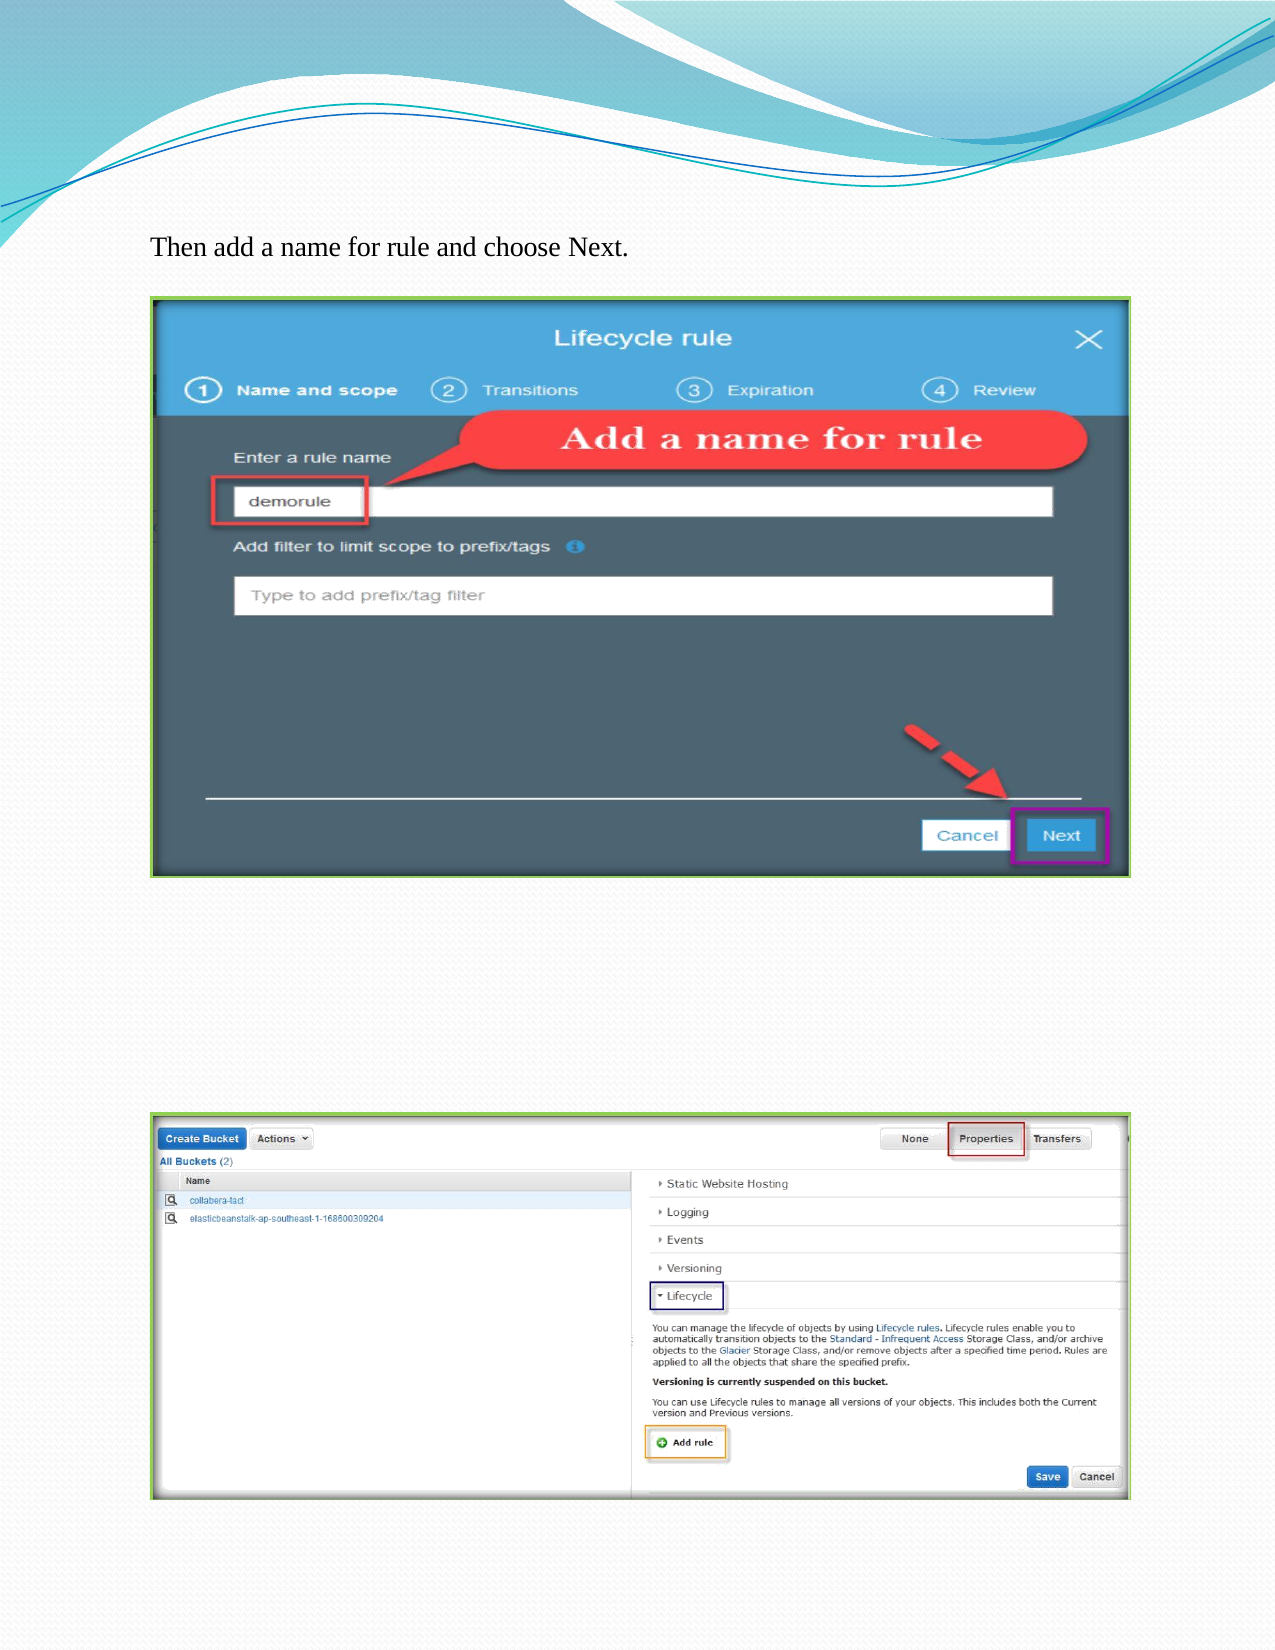

Then add a name for rule and choose Next.